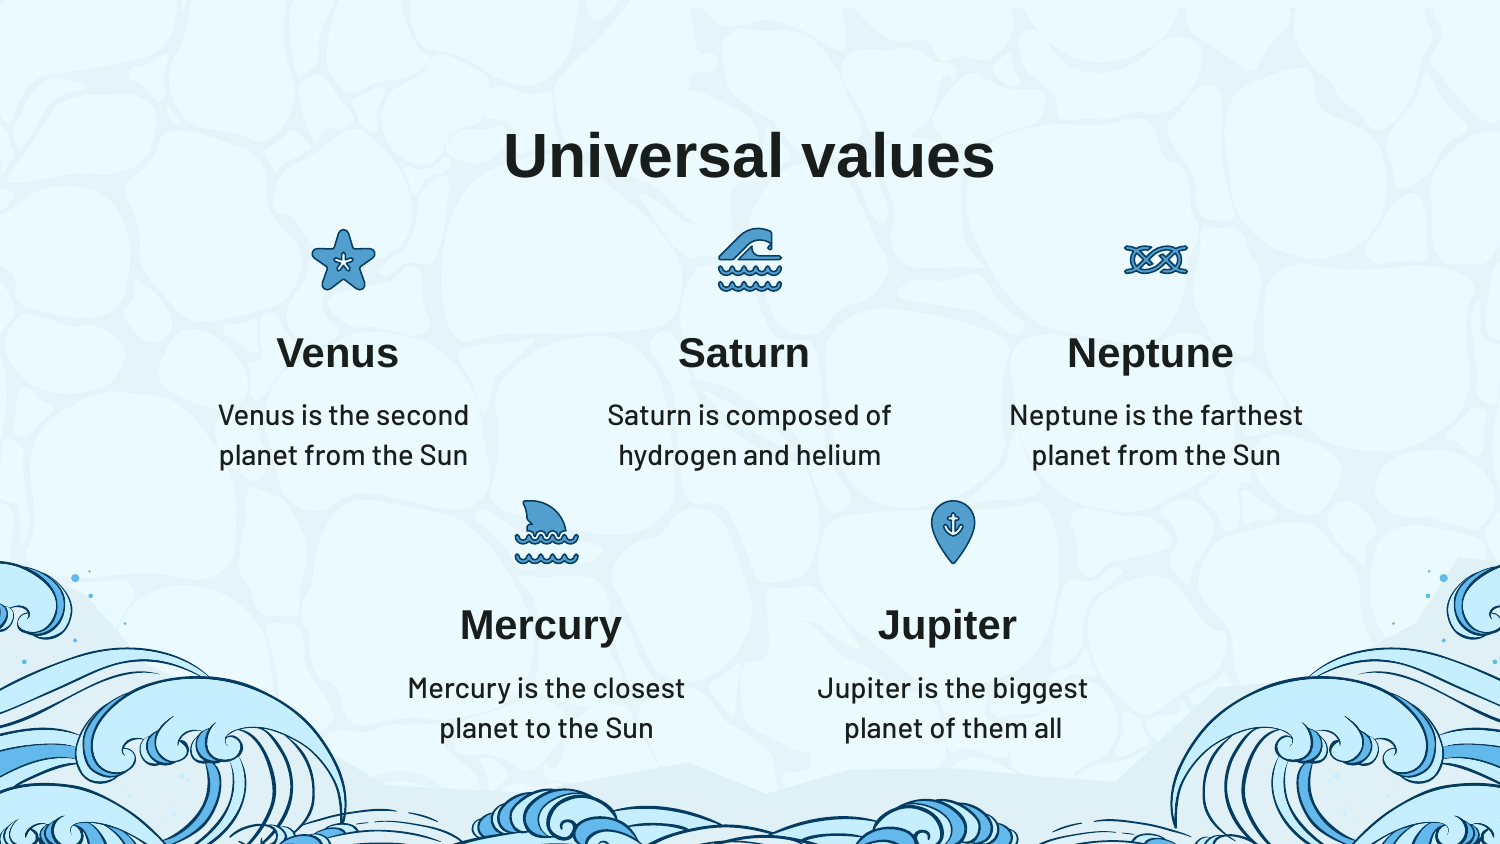

# Universal values

Venus
Saturn
Neptune
Venus is the second planet from the Sun
Saturn is composed of hydrogen and helium
Neptune is the farthest planet from the Sun

Mercury
Jupiter
Mercury is the closest planet to the Sun
Jupiter is the biggest planet of them all